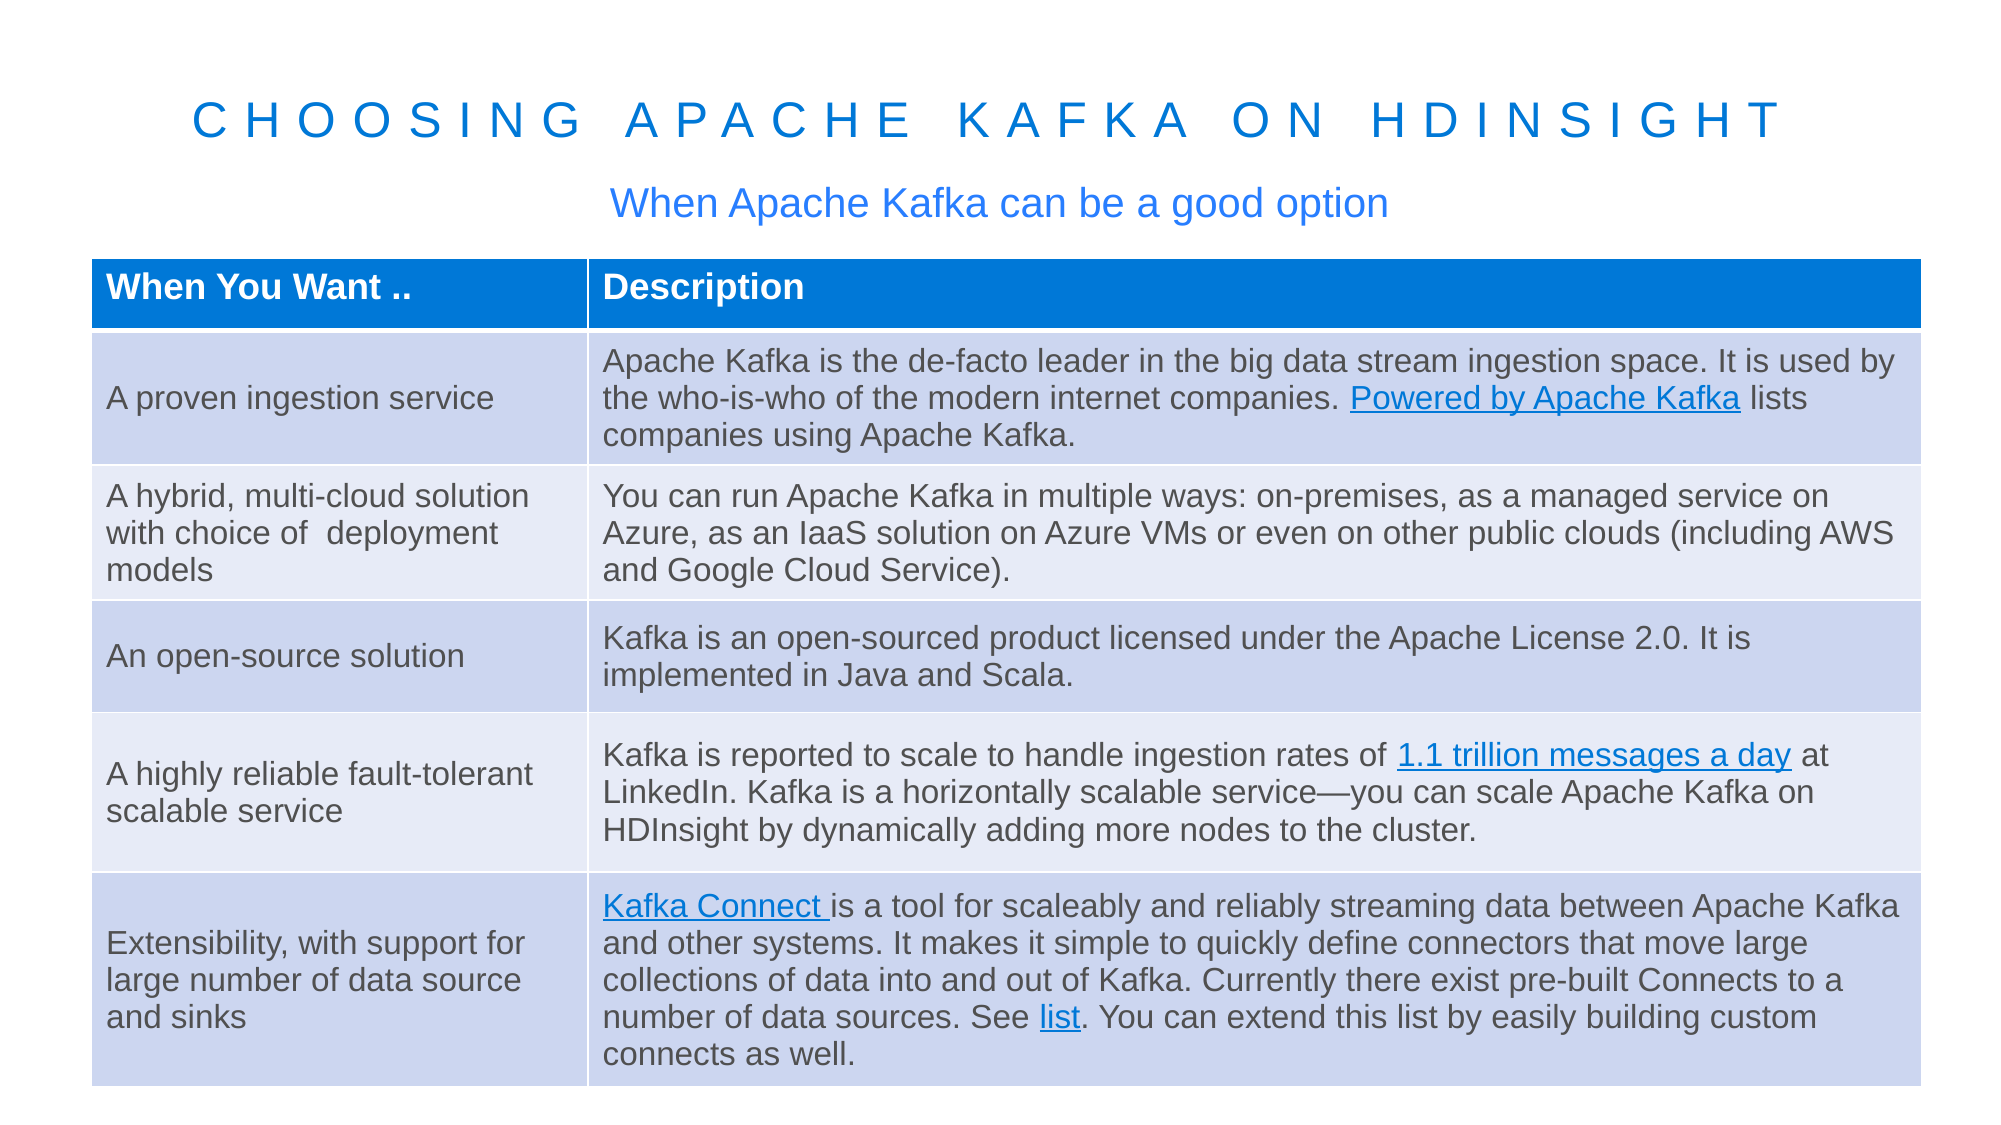

# Choosing APACHE KAFKA On HDInsight
When Apache Kafka can be a good option
| When You Want .. | Description |
| --- | --- |
| A proven ingestion service | Apache Kafka is the de-facto leader in the big data stream ingestion space. It is used by the who-is-who of the modern internet companies. Powered by Apache Kafka lists companies using Apache Kafka. |
| A hybrid, multi-cloud solution with choice of deployment models | You can run Apache Kafka in multiple ways: on-premises, as a managed service on Azure, as an IaaS solution on Azure VMs or even on other public clouds (including AWS and Google Cloud Service). |
| An open-source solution | Kafka is an open-sourced product licensed under the Apache License 2.0. It is implemented in Java and Scala. |
| A highly reliable fault-tolerant scalable service | Kafka is reported to scale to handle ingestion rates of 1.1 trillion messages a day at LinkedIn. Kafka is a horizontally scalable service—you can scale Apache Kafka on HDInsight by dynamically adding more nodes to the cluster. |
| Extensibility, with support for large number of data source and sinks | Kafka Connect is a tool for scaleably and reliably streaming data between Apache Kafka and other systems. It makes it simple to quickly define connectors that move large collections of data into and out of Kafka. Currently there exist pre-built Connects to a number of data sources. See list. You can extend this list by easily building custom connects as well. |